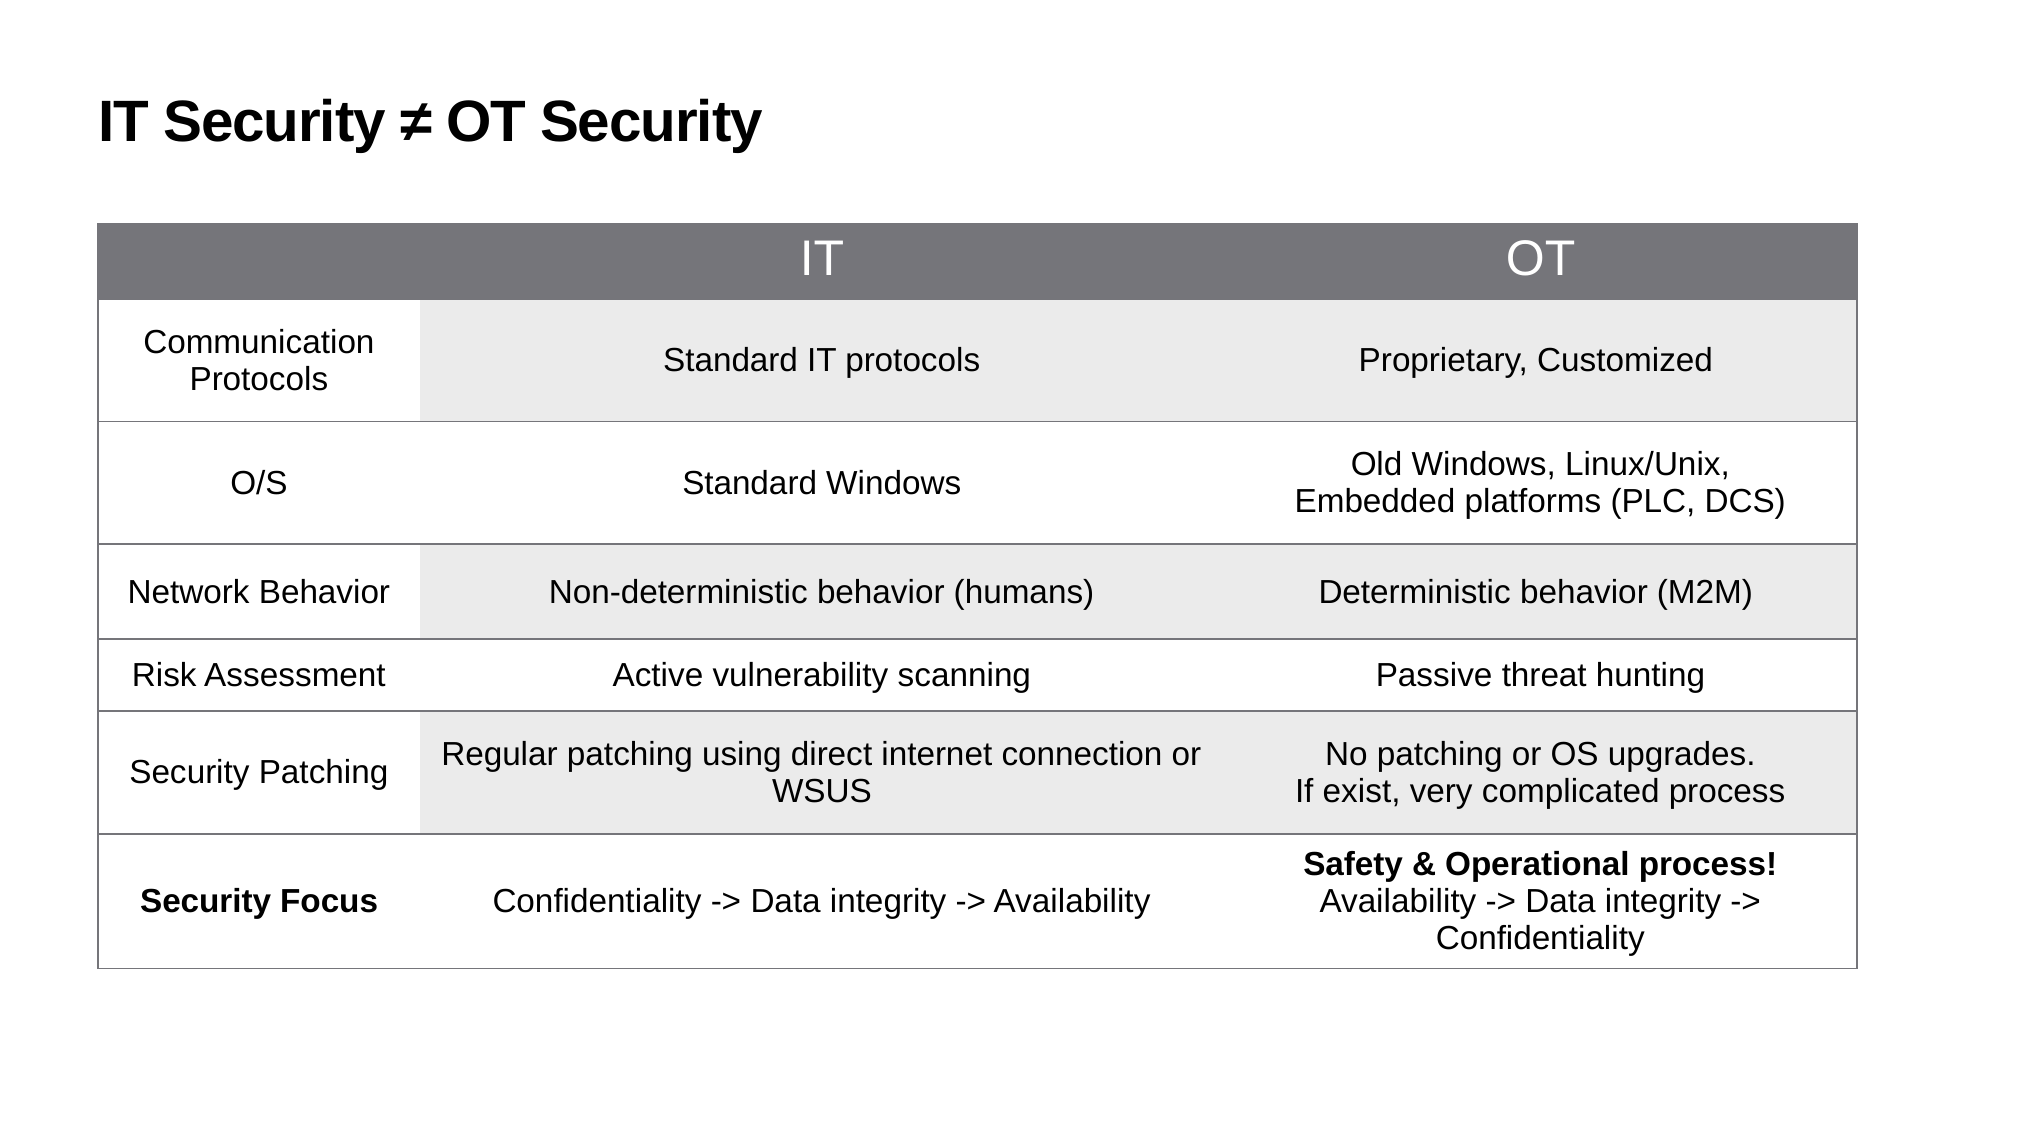

# IT Security ≠ OT Security

|  | IT | OT |
| --- | --- | --- |
| Communication Protocols | Standard IT protocols | Proprietary, Customized |
| O/S | Standard Windows | Old Windows, Linux/Unix, Embedded platforms (PLC, DCS) |
| Network Behavior | Non-deterministic behavior (humans) | Deterministic behavior (M2M) |
| Risk Assessment | Active vulnerability scanning | Passive threat hunting |
| Security Patching | Regular patching using direct internet connection or WSUS | No patching or OS upgrades. If exist, very complicated process |
| Security Focus | Confidentiality -> Data integrity -> Availability | Safety & Operational process! Availability -> Data integrity -> Confidentiality |